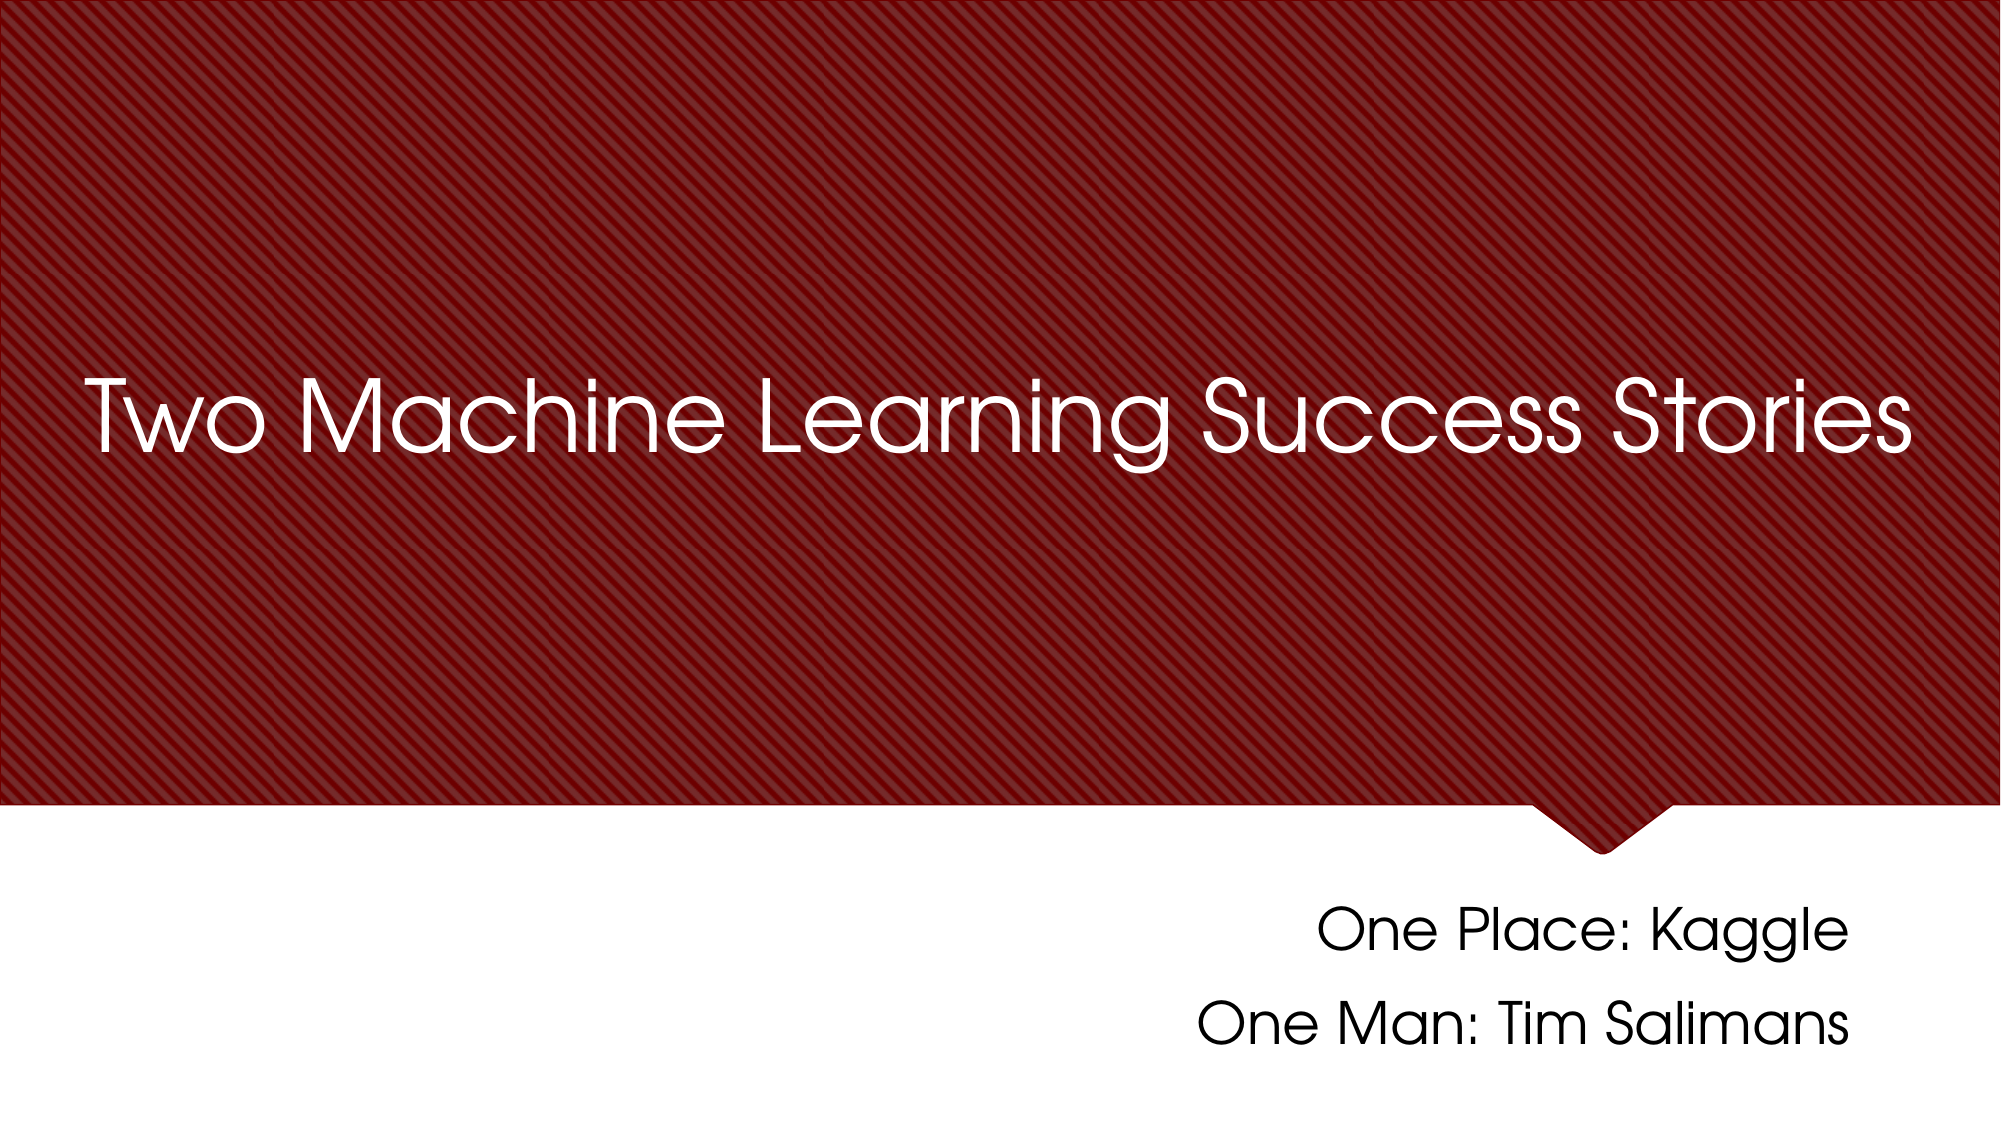

# Two Machine Learning Success Stories
One Place: Kaggle
One Man: Tim Salimans